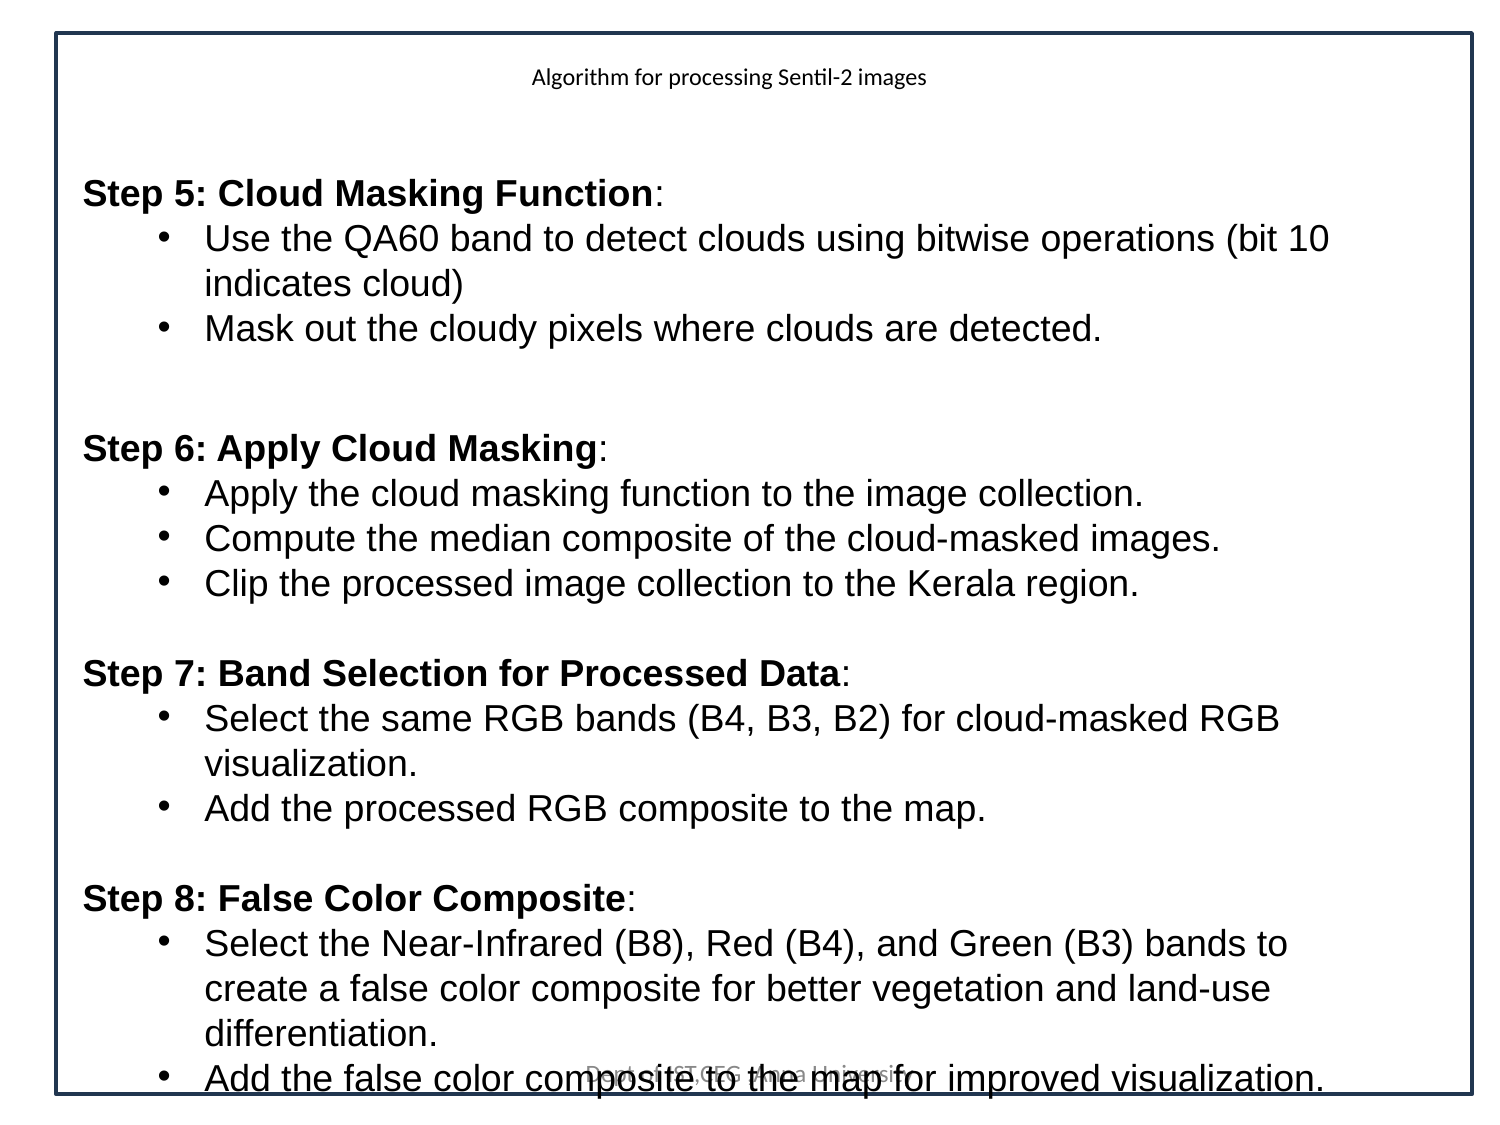

# Algorithm for processing Sentil-2 images
Step 5: Cloud Masking Function:
Use the QA60 band to detect clouds using bitwise operations (bit 10 indicates cloud)
Mask out the cloudy pixels where clouds are detected.

Step 6: Apply Cloud Masking:
Apply the cloud masking function to the image collection.
Compute the median composite of the cloud-masked images.
Clip the processed image collection to the Kerala region.

Step 7: Band Selection for Processed Data:
Select the same RGB bands (B4, B3, B2) for cloud-masked RGB visualization.
Add the processed RGB composite to the map.

Step 8: False Color Composite:
Select the Near-Infrared (B8), Red (B4), and Green (B3) bands to create a false color composite for better vegetation and land-use differentiation.
Add the false color composite to the map for improved visualization.
Dept of IST,CEG ,Anna University
24